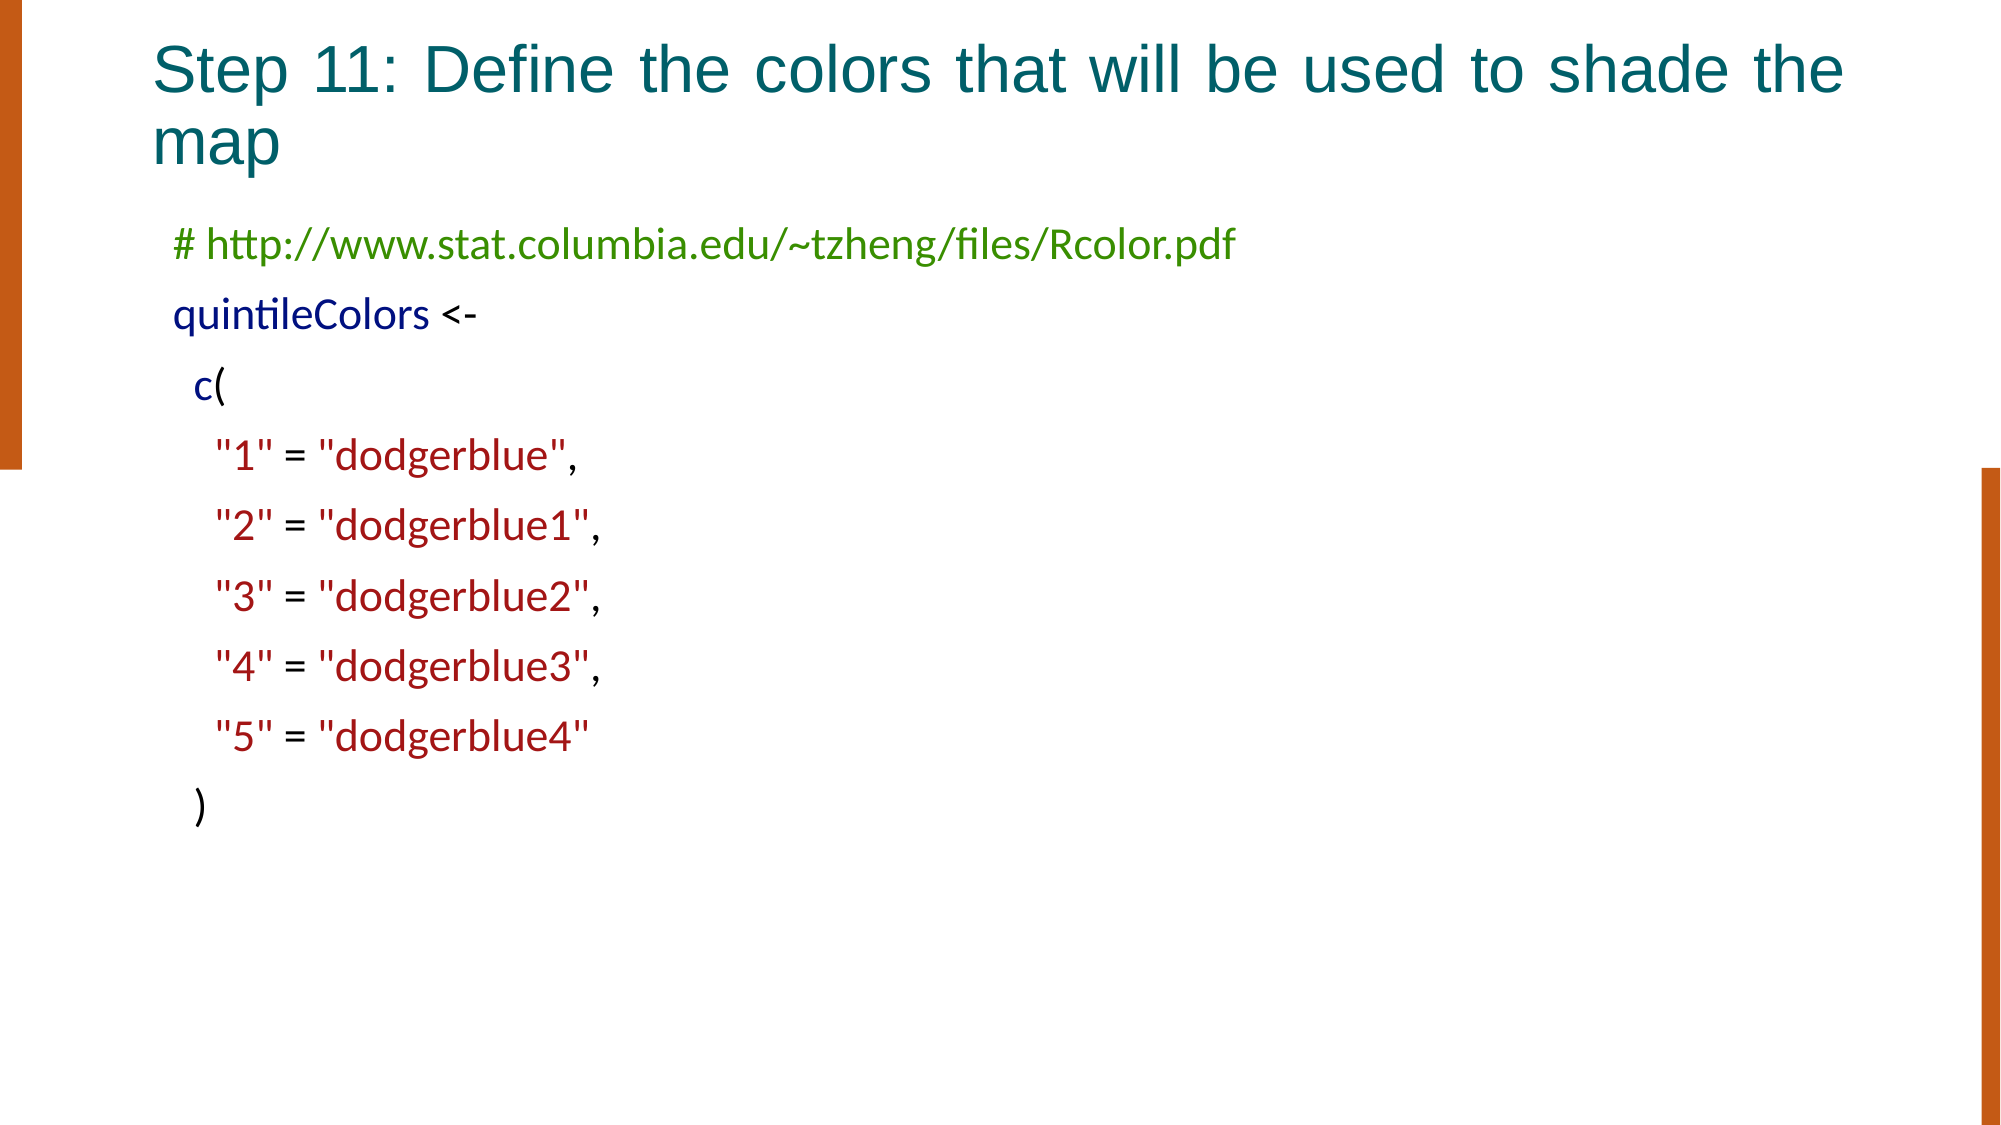

# Step 11: Define the colors that will be used to shade the map
  # http://www.stat.columbia.edu/~tzheng/files/Rcolor.pdf
  quintileColors <-
    c(
      "1" = "dodgerblue",
      "2" = "dodgerblue1",
      "3" = "dodgerblue2",
      "4" = "dodgerblue3",
      "5" = "dodgerblue4"
    )